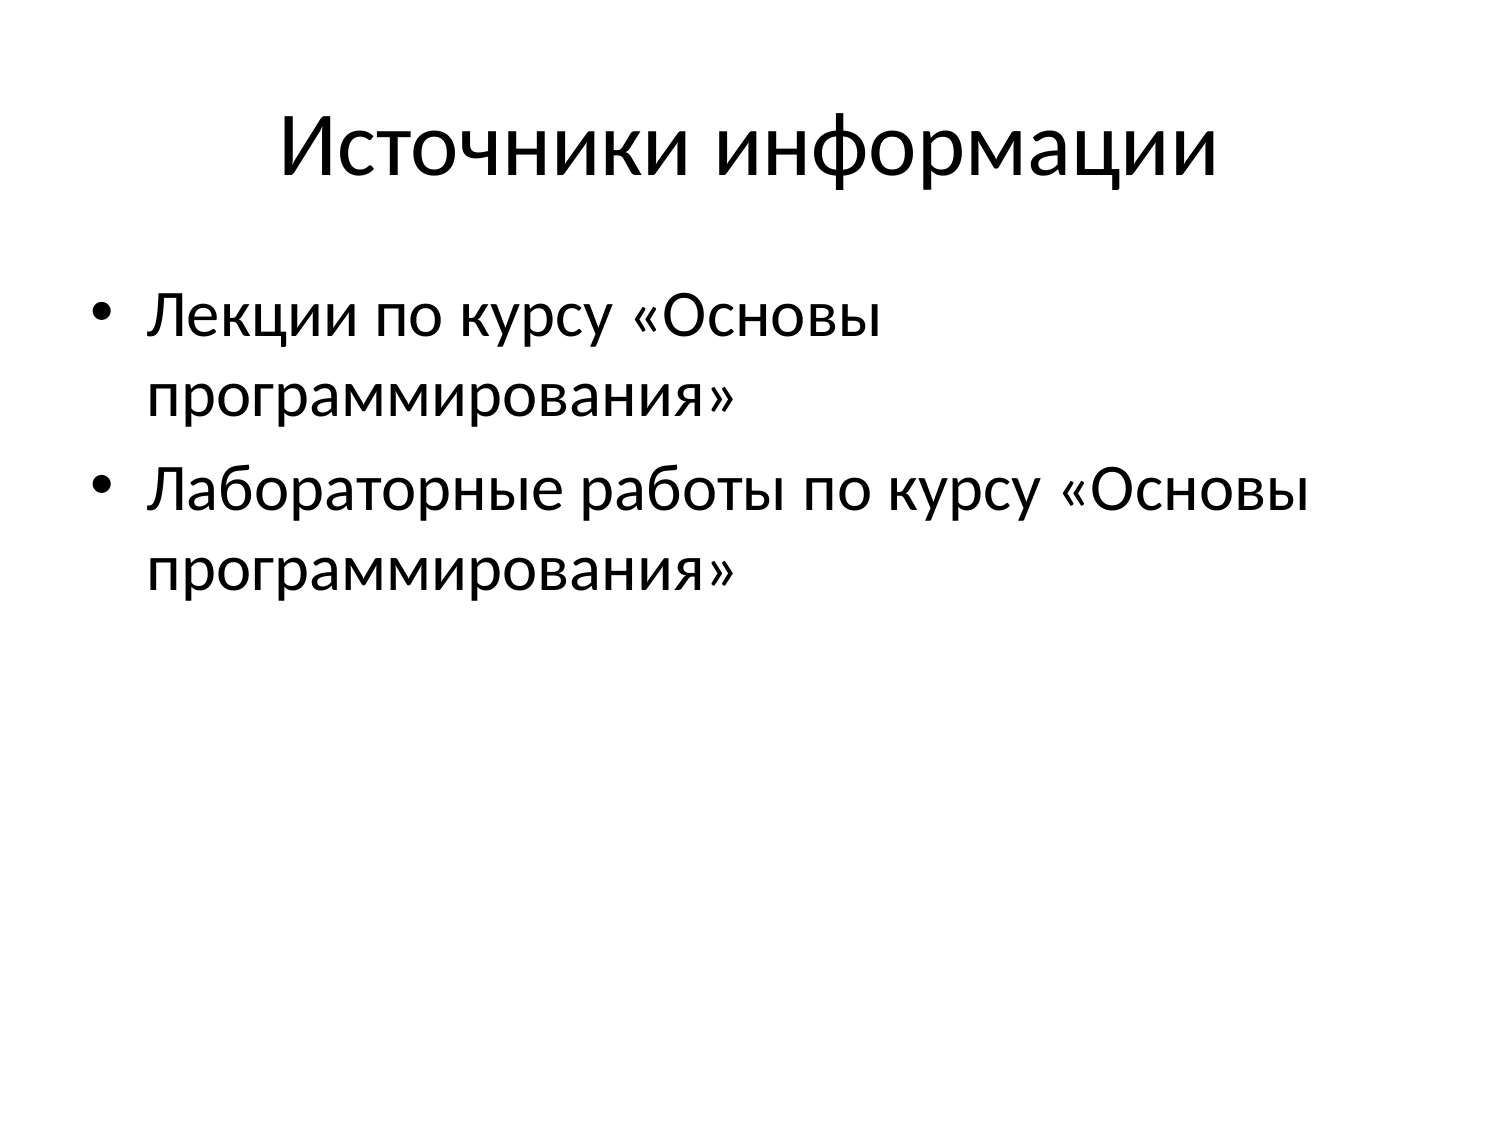

# Источники информации
Лекции по курсу «Основы программирования»
Лабораторные работы по курсу «Основы программирования»